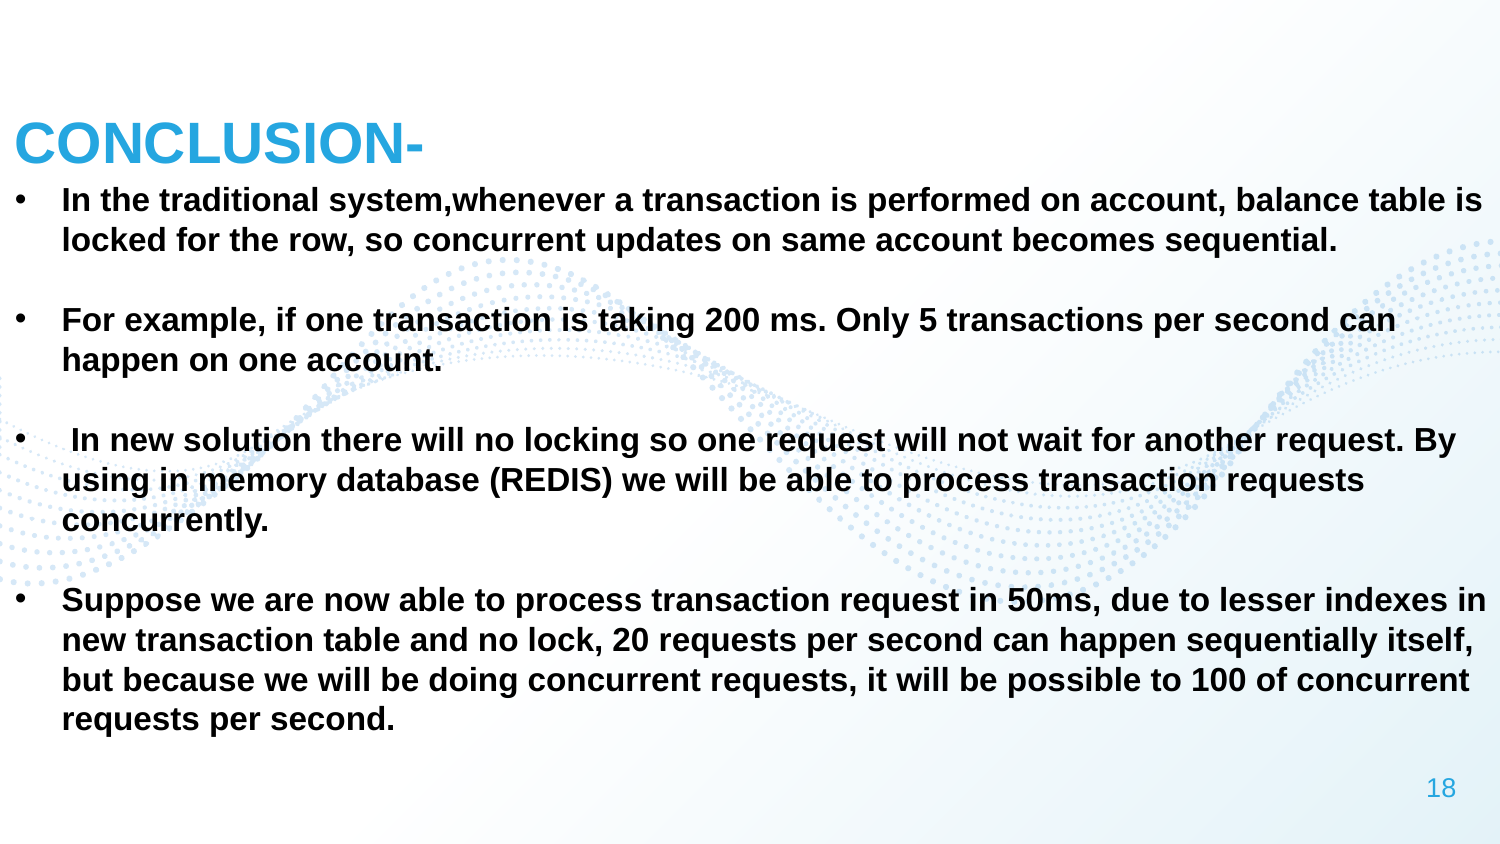

CONCLUSION-
In the traditional system,whenever a transaction is performed on account, balance table is locked for the row, so concurrent updates on same account becomes sequential.

For example, if one transaction is taking 200 ms. Only 5 transactions per second can happen on one account.

 In new solution there will no locking so one request will not wait for another request. By using in memory database (REDIS) we will be able to process transaction requests concurrently.

Suppose we are now able to process transaction request in 50ms, due to lesser indexes in new transaction table and no lock, 20 requests per second can happen sequentially itself, but because we will be doing concurrent requests, it will be possible to 100 of concurrent requests per second.
18